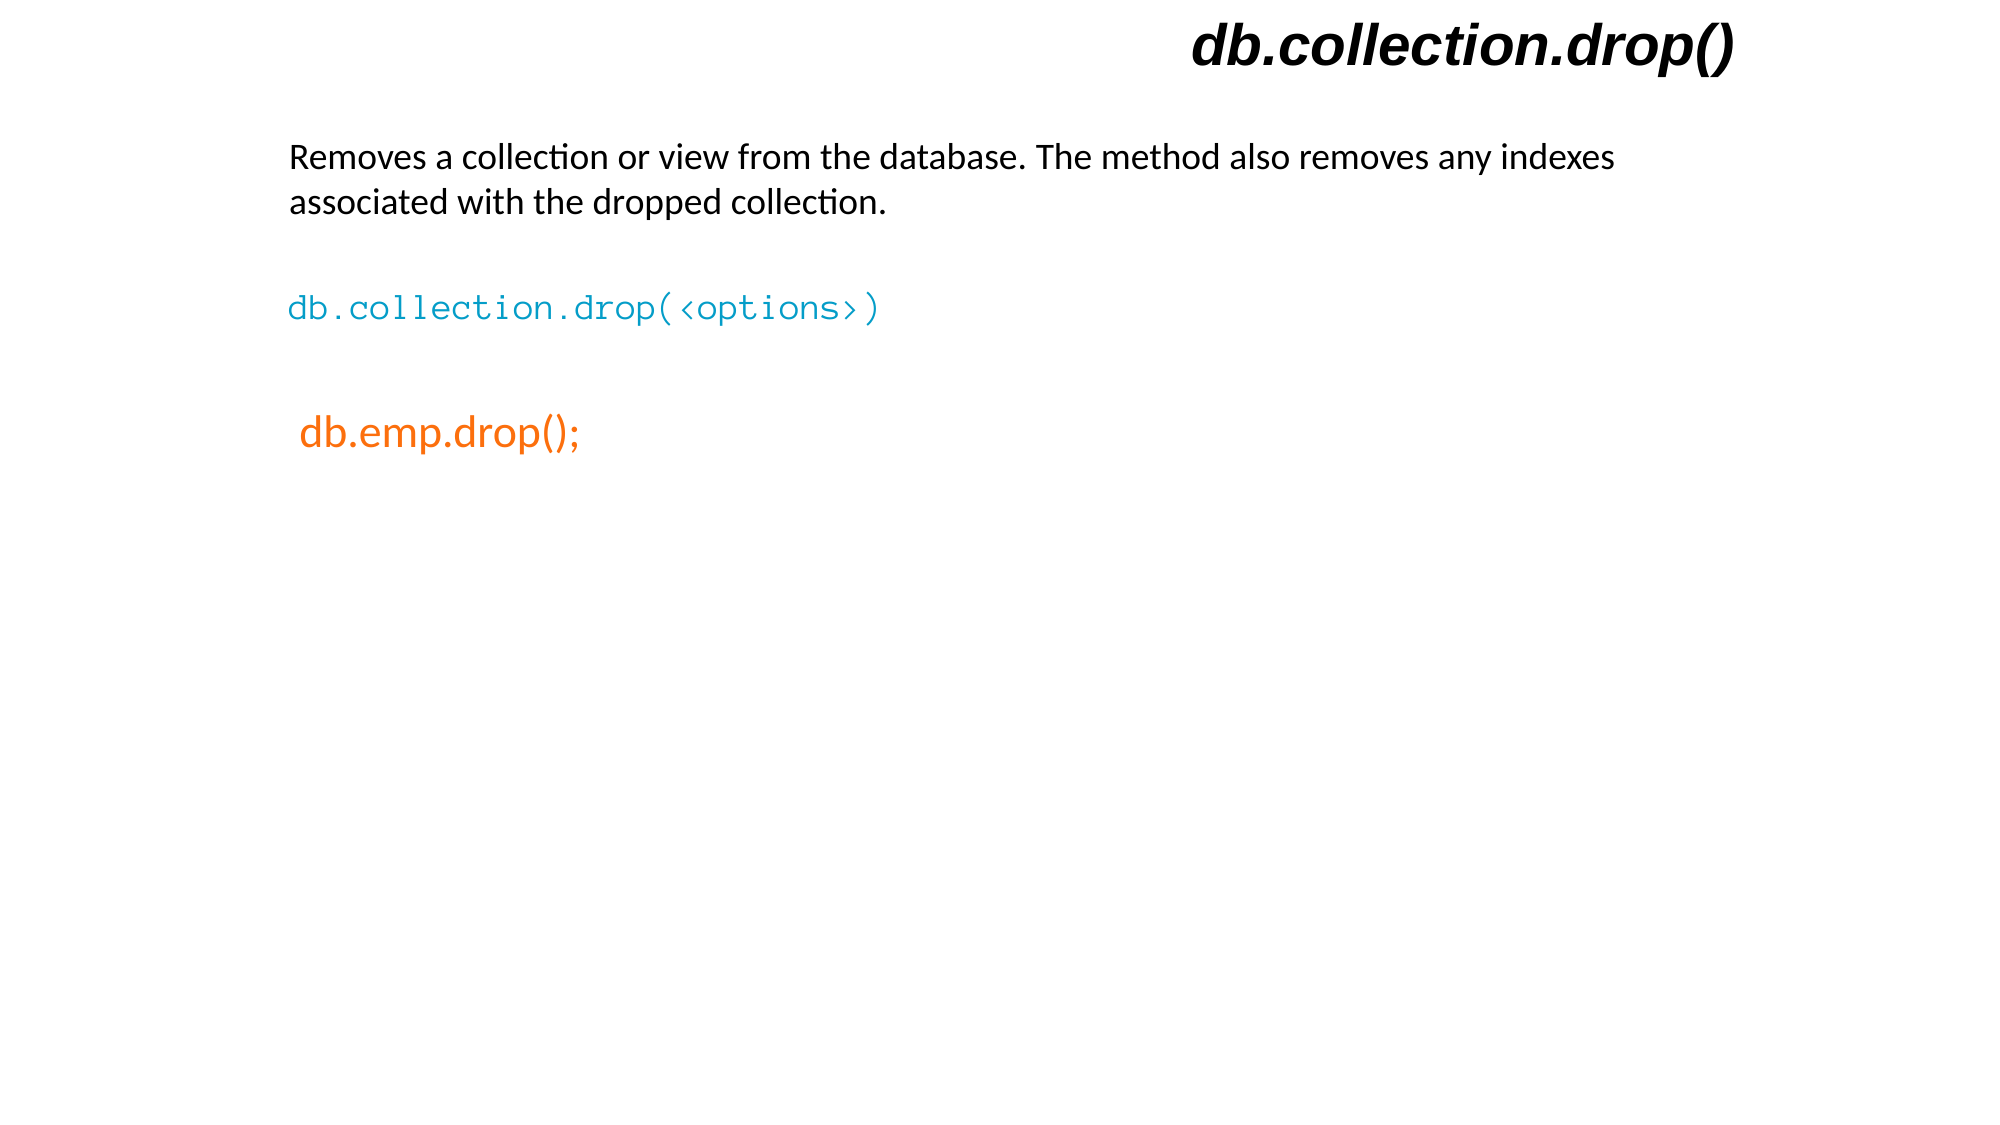

db.collection.drop()
Removes a collection or view from the database. The method also removes any indexes associated with the dropped collection.
db.collection.drop(<options>)
 db.emp.drop();